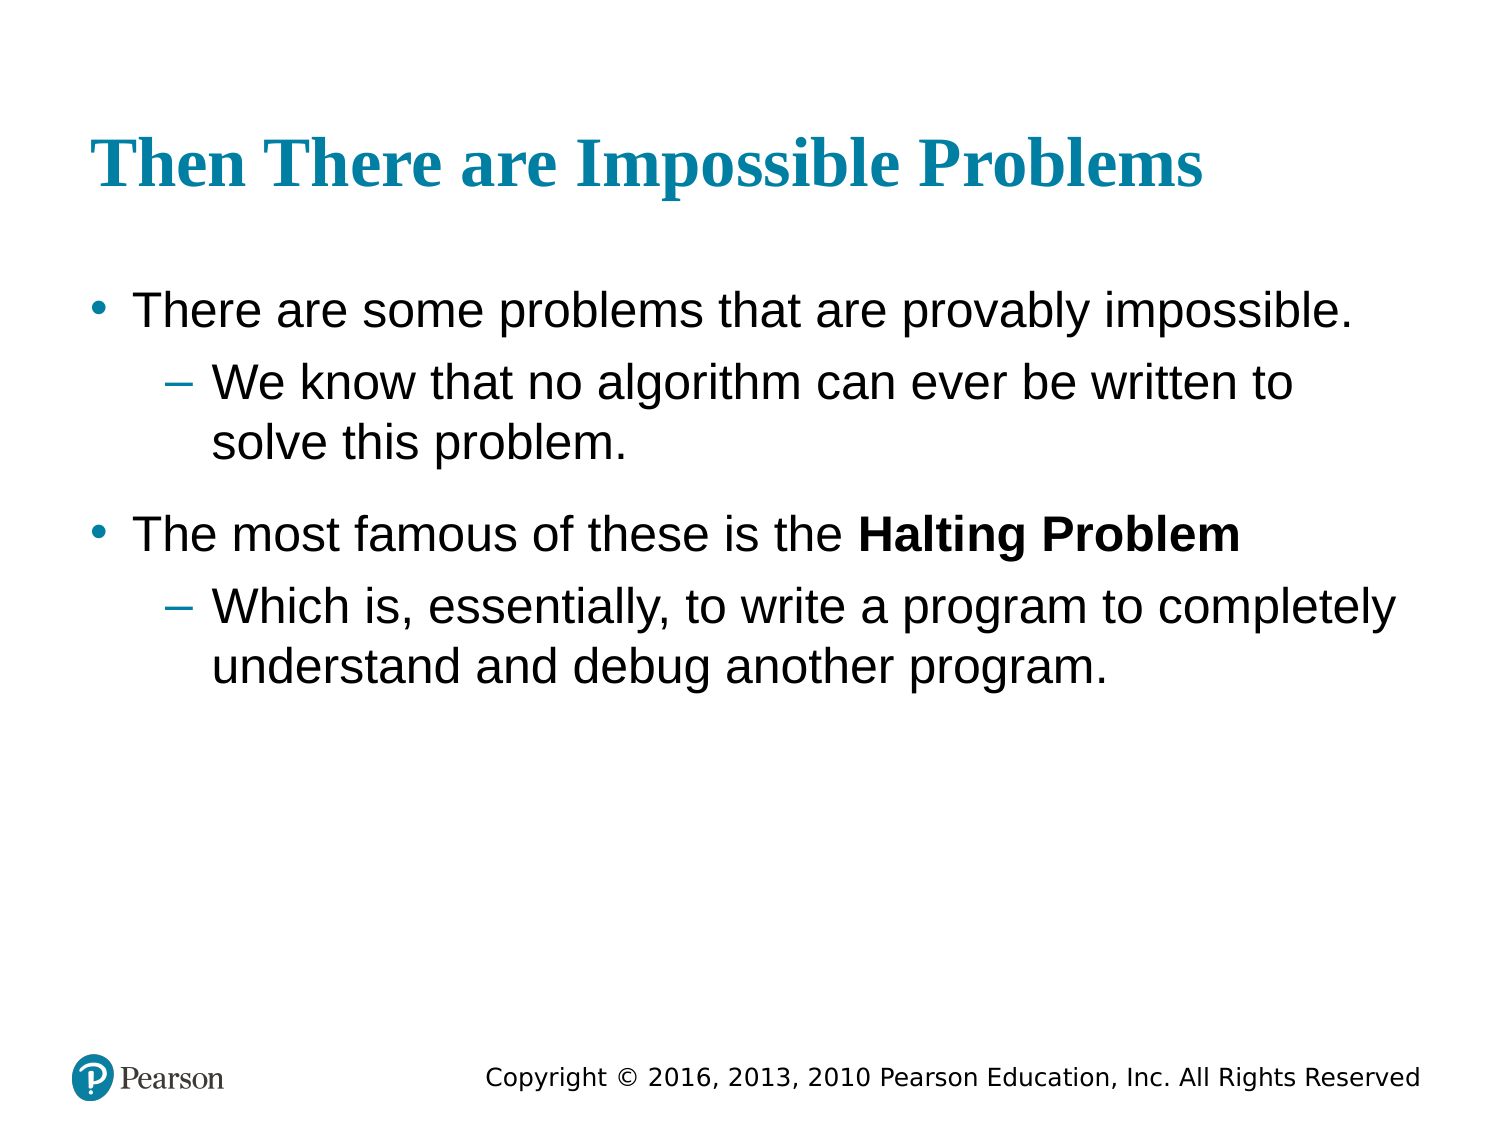

# Then There are Impossible Problems
There are some problems that are provably impossible.
We know that no algorithm can ever be written to solve this problem.
The most famous of these is the Halting Problem
Which is, essentially, to write a program to completely understand and debug another program.